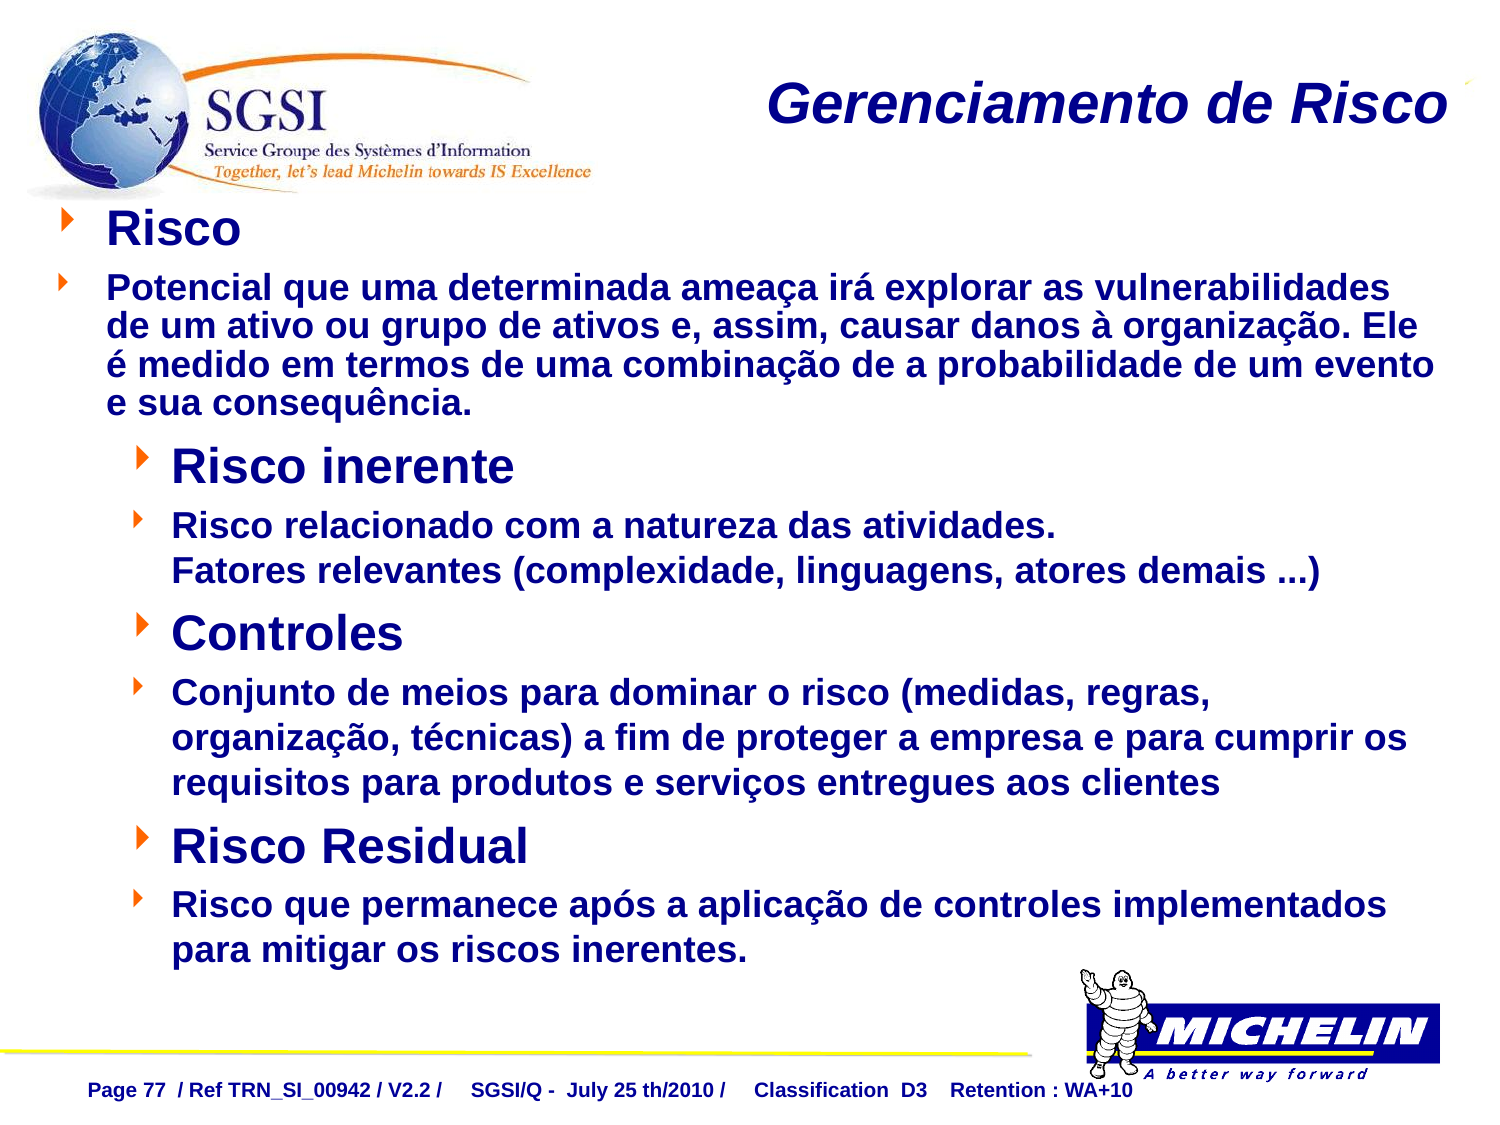

# Gerenciamento de Risco
Risco
Potencial que uma determinada ameaça irá explorar as vulnerabilidades de um ativo ou grupo de ativos e, assim, causar danos à organização. Ele é medido em termos de uma combinação de a probabilidade de um evento e sua consequência.
Risco inerente
Risco relacionado com a natureza das atividades.
Fatores relevantes (complexidade, linguagens, atores demais ...)
Controles
Conjunto de meios para dominar o risco (medidas, regras, organização, técnicas) a fim de proteger a empresa e para cumprir os requisitos para produtos e serviços entregues aos clientes
Risco Residual
Risco que permanece após a aplicação de controles implementados para mitigar os riscos inerentes.
Page 77  / Ref TRN_SI_00942 / V2.2 /     SGSI/Q -  July 25 th/2010 /     Classification  D3    Retention : WA+10